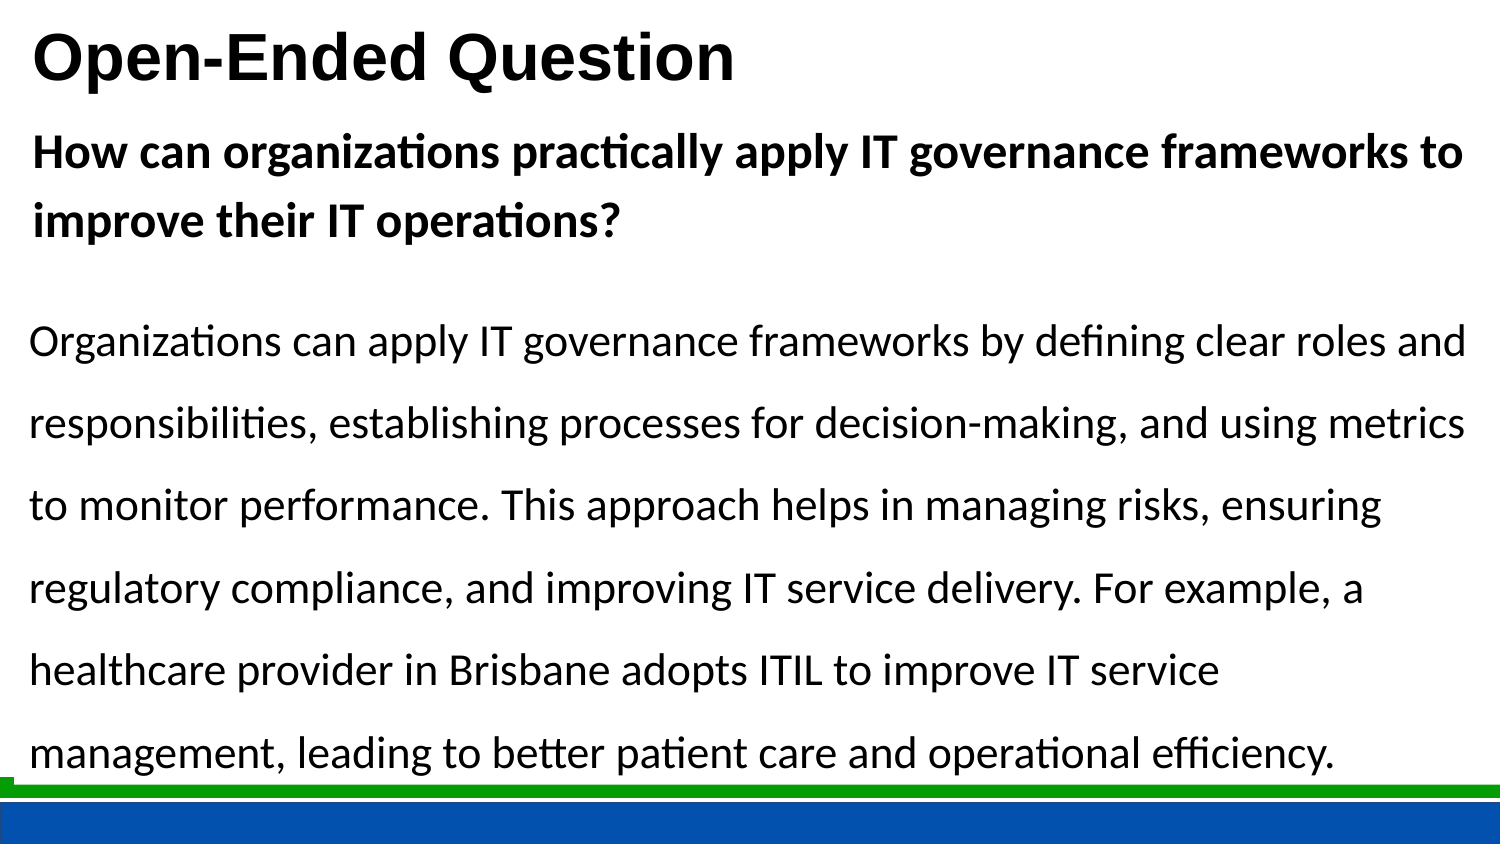

Open-Ended Question
How can organizations practically apply IT governance frameworks to improve their IT operations?
Organizations can apply IT governance frameworks by defining clear roles and responsibilities, establishing processes for decision-making, and using metrics to monitor performance. This approach helps in managing risks, ensuring regulatory compliance, and improving IT service delivery. For example, a healthcare provider in Brisbane adopts ITIL to improve IT service management, leading to better patient care and operational efficiency.